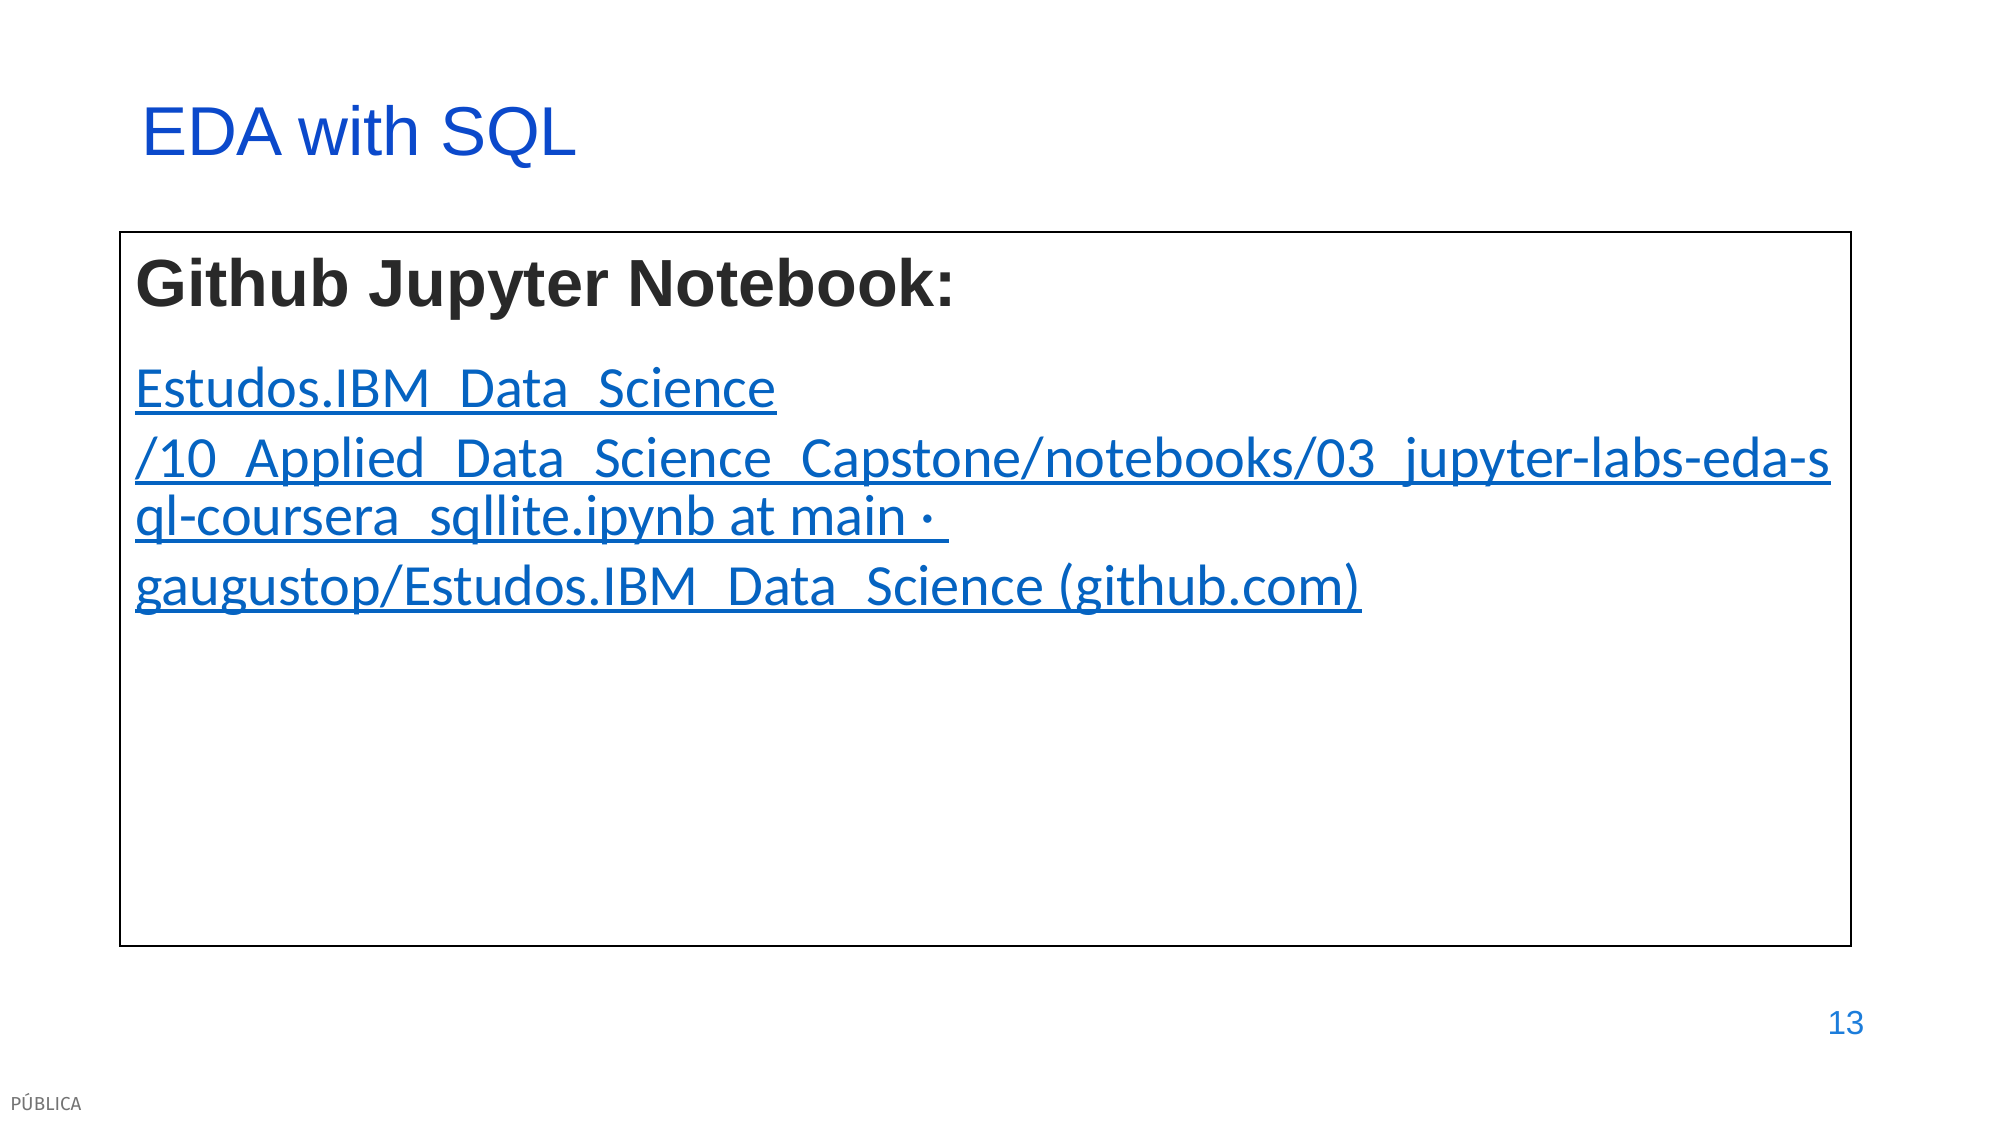

EDA with SQL
Github Jupyter Notebook:
Estudos.IBM_Data_Science/10_Applied_Data_Science_Capstone/notebooks/03_jupyter-labs-eda-sql-coursera_sqllite.ipynb at main · gaugustop/Estudos.IBM_Data_Science (github.com)
13